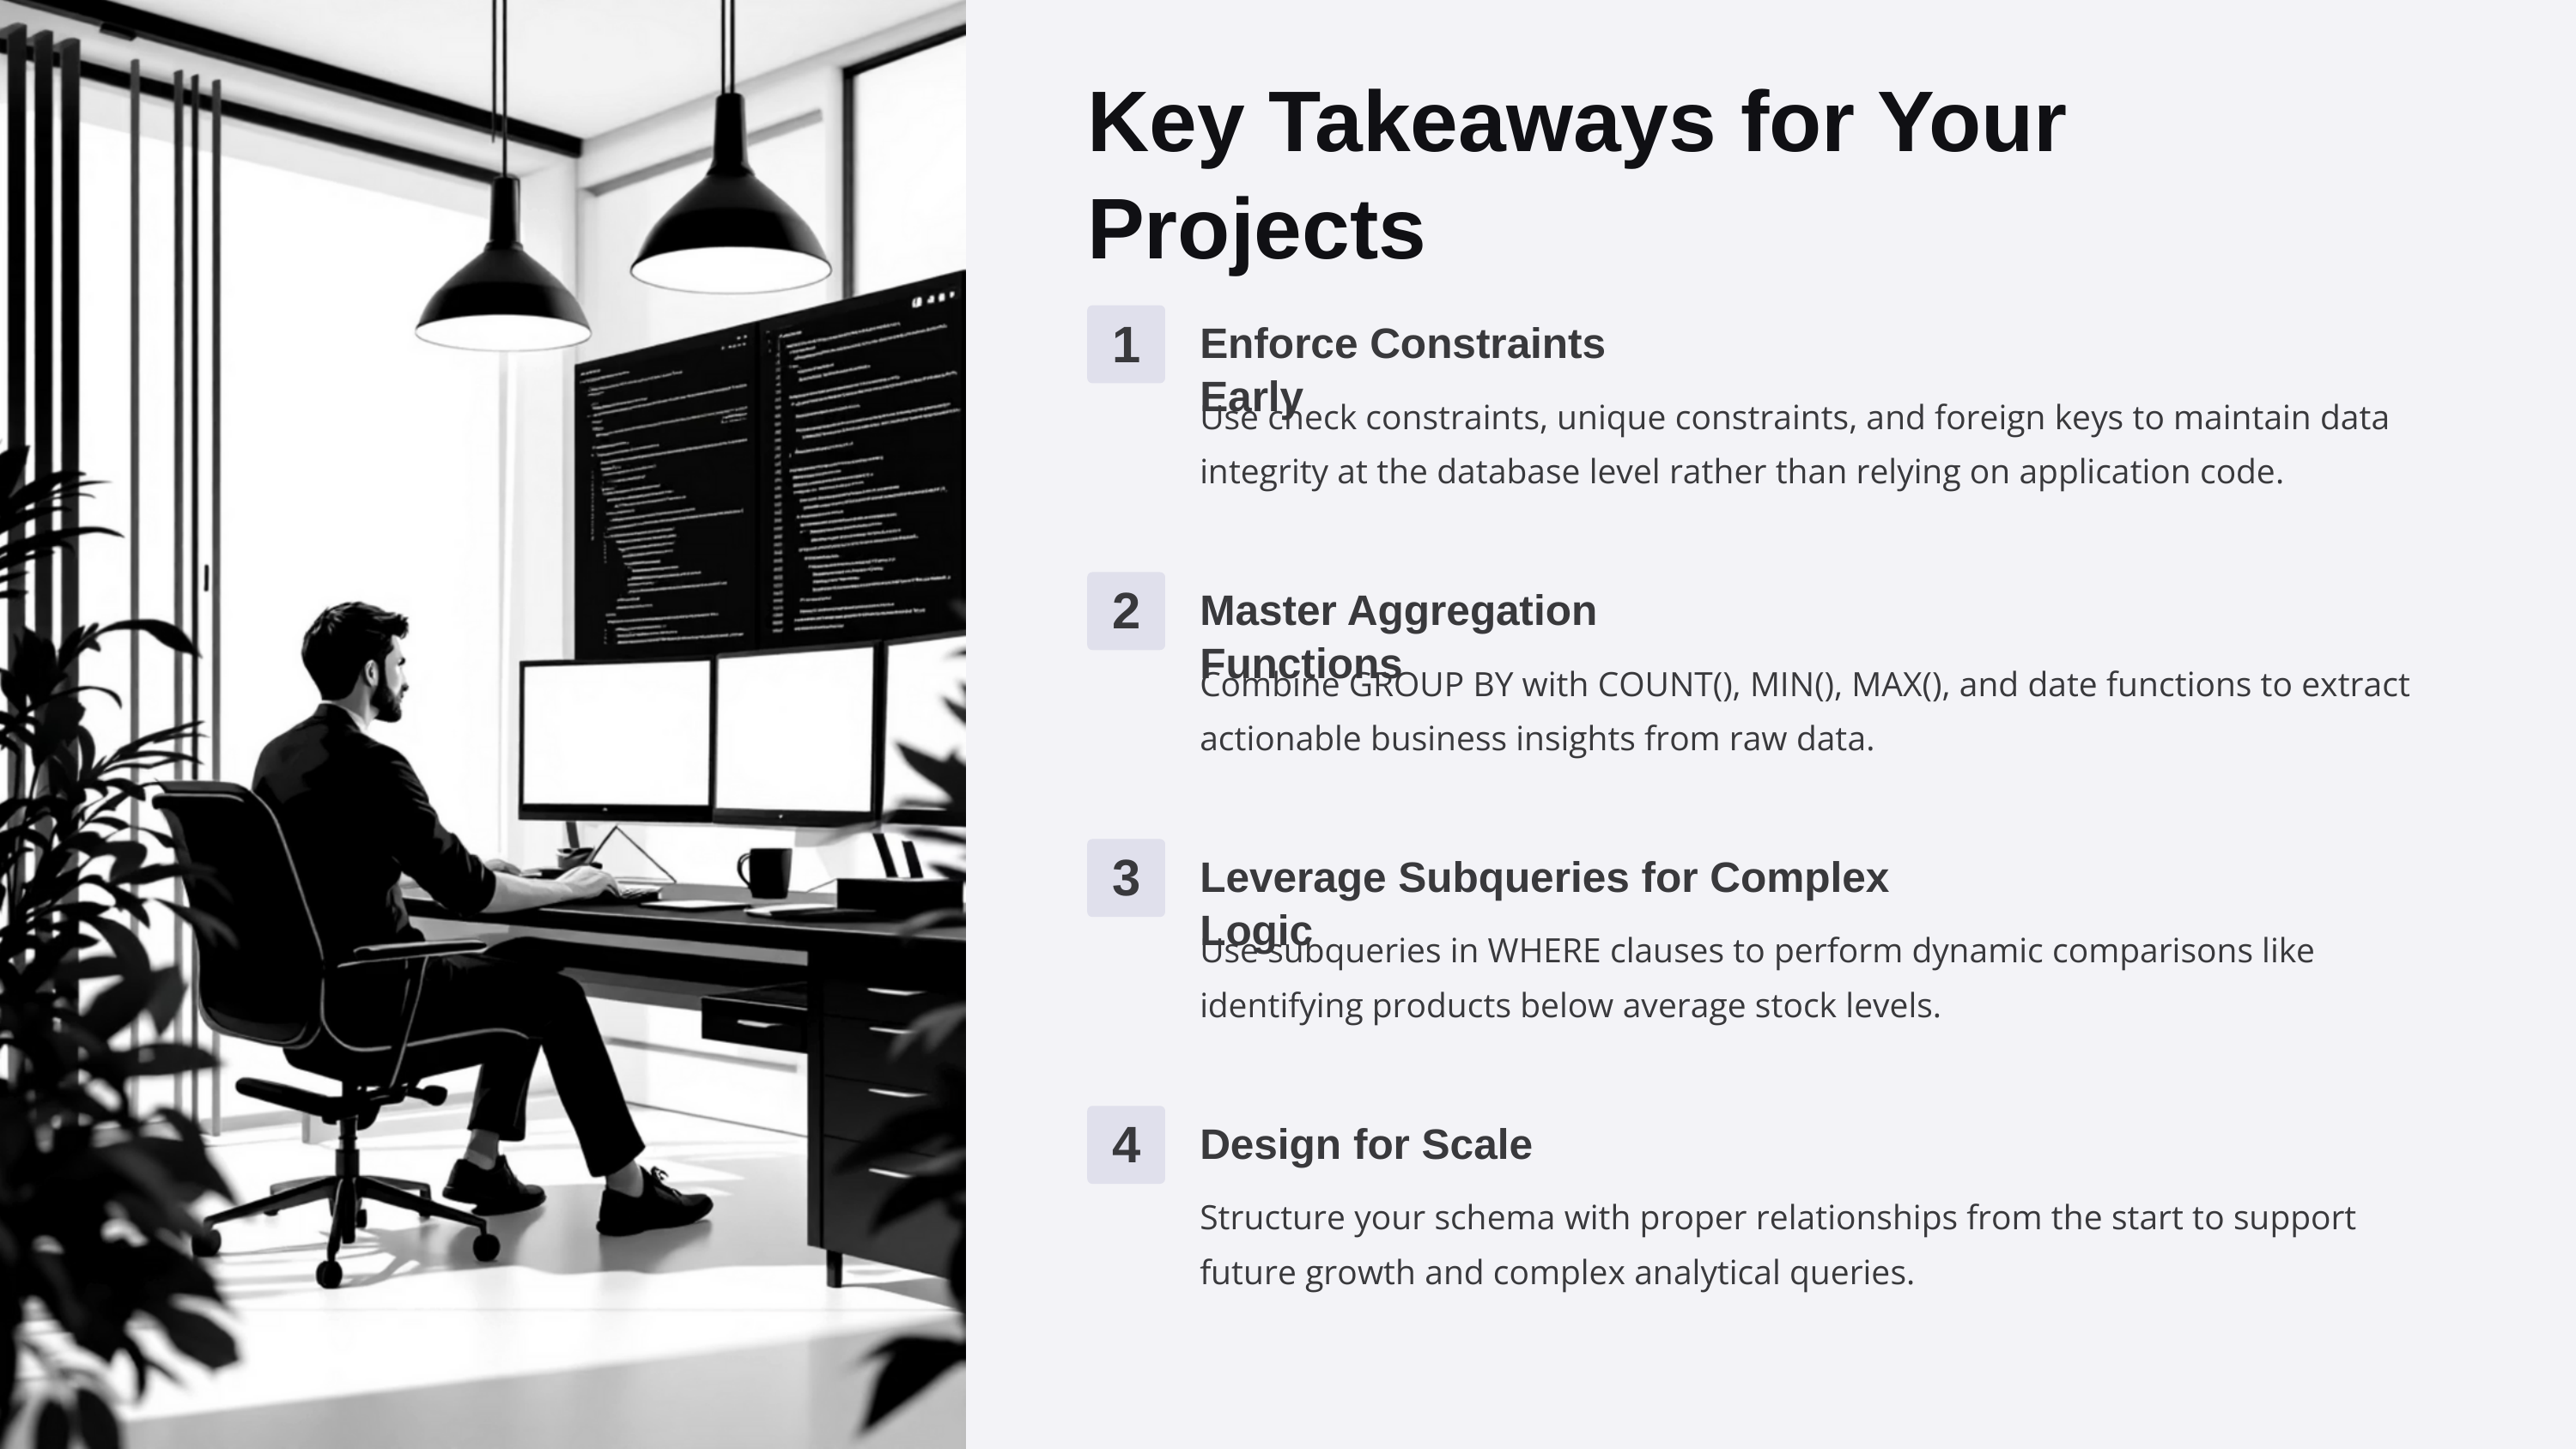

Key Takeaways for Your Projects

Enforce Constraints Early
1
Use check constraints, unique constraints, and foreign keys to maintain data integrity at the database level rather than relying on application code.

Master Aggregation Functions
2
Combine GROUP BY with COUNT(), MIN(), MAX(), and date functions to extract actionable business insights from raw data.

Leverage Subqueries for Complex Logic
3
Use subqueries in WHERE clauses to perform dynamic comparisons like identifying products below average stock levels.

Design for Scale
4
Structure your schema with proper relationships from the start to support future growth and complex analytical queries.